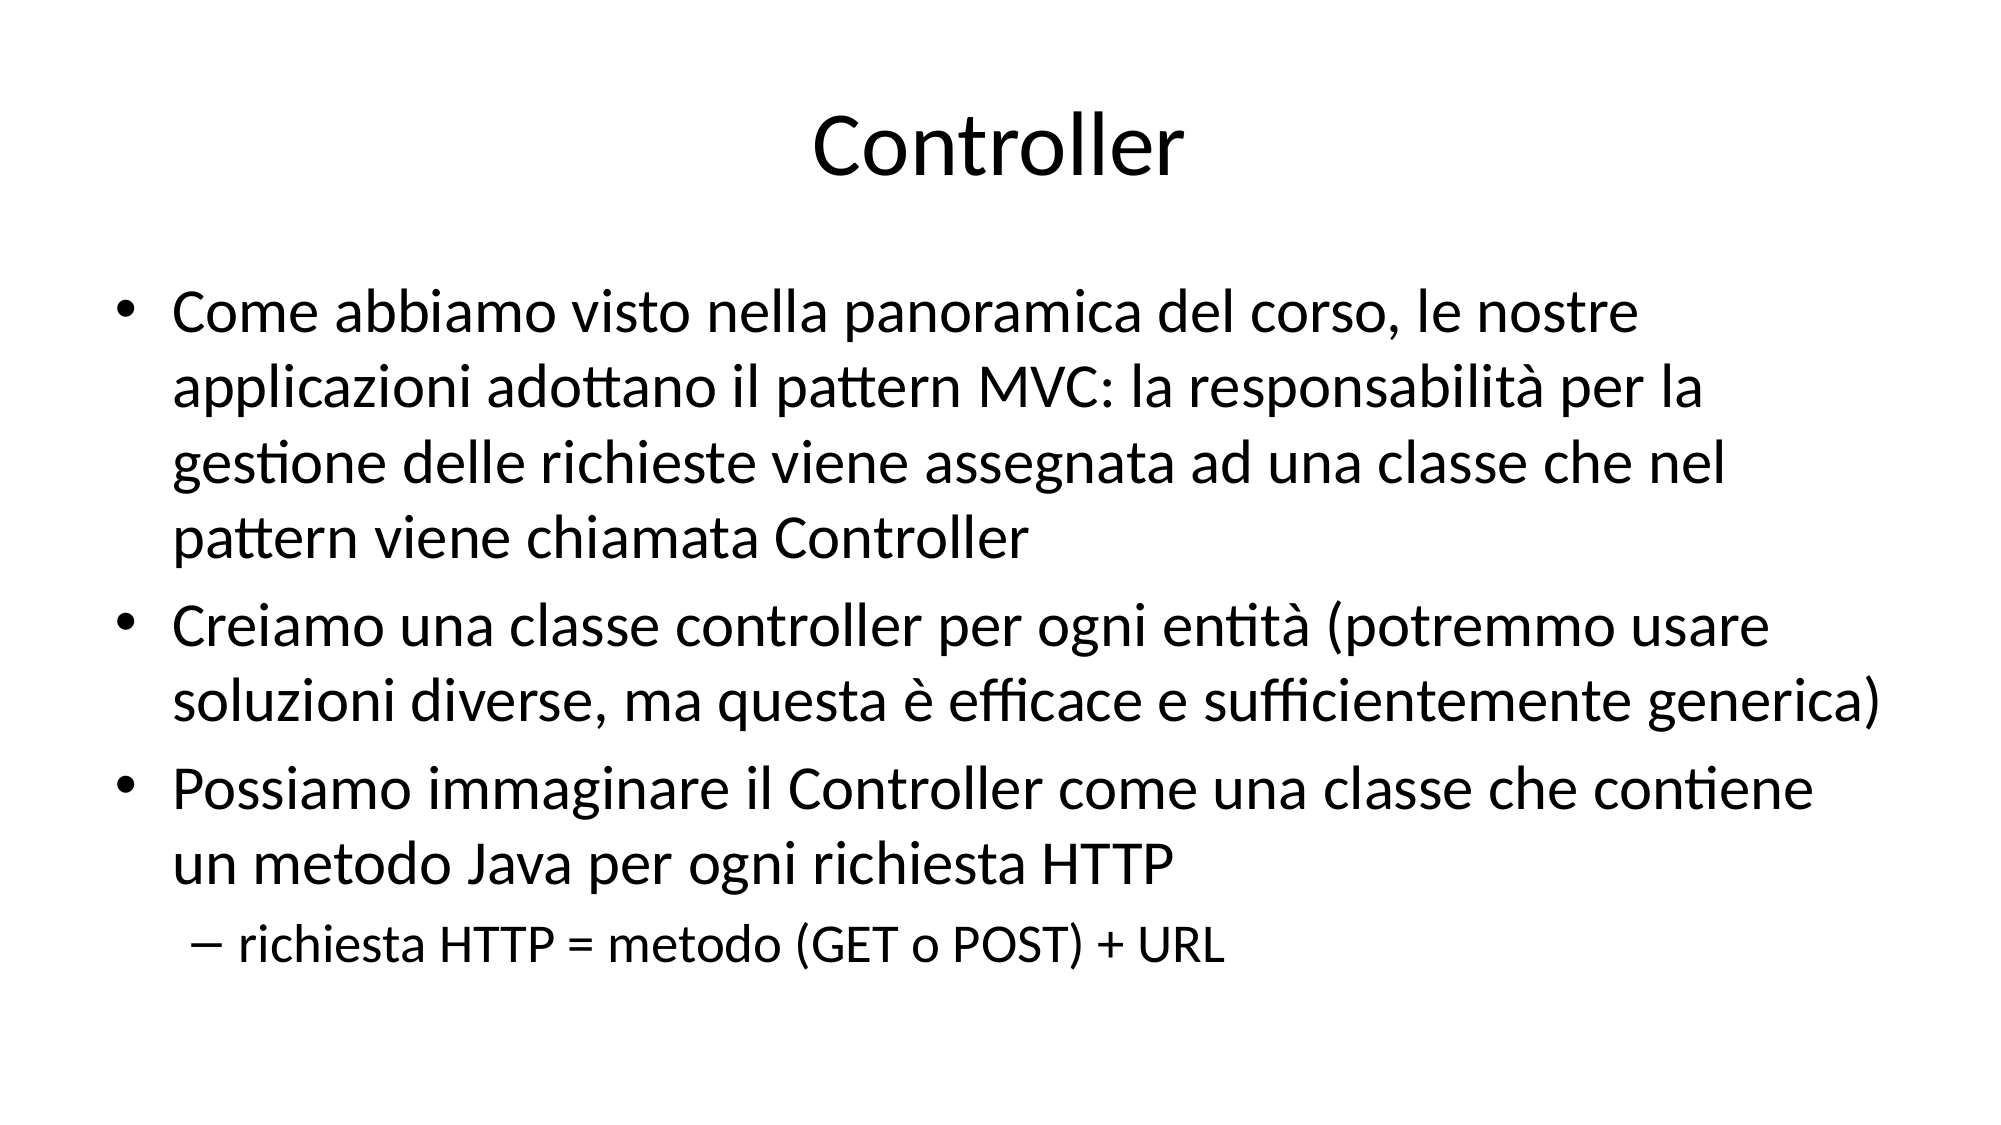

# Controller
Come abbiamo visto nella panoramica del corso, le nostre applicazioni adottano il pattern MVC: la responsabilità per la gestione delle richieste viene assegnata ad una classe che nel pattern viene chiamata Controller
Creiamo una classe controller per ogni entità (potremmo usare soluzioni diverse, ma questa è efficace e sufficientemente generica)
Possiamo immaginare il Controller come una classe che contiene un metodo Java per ogni richiesta HTTP
richiesta HTTP = metodo (GET o POST) + URL